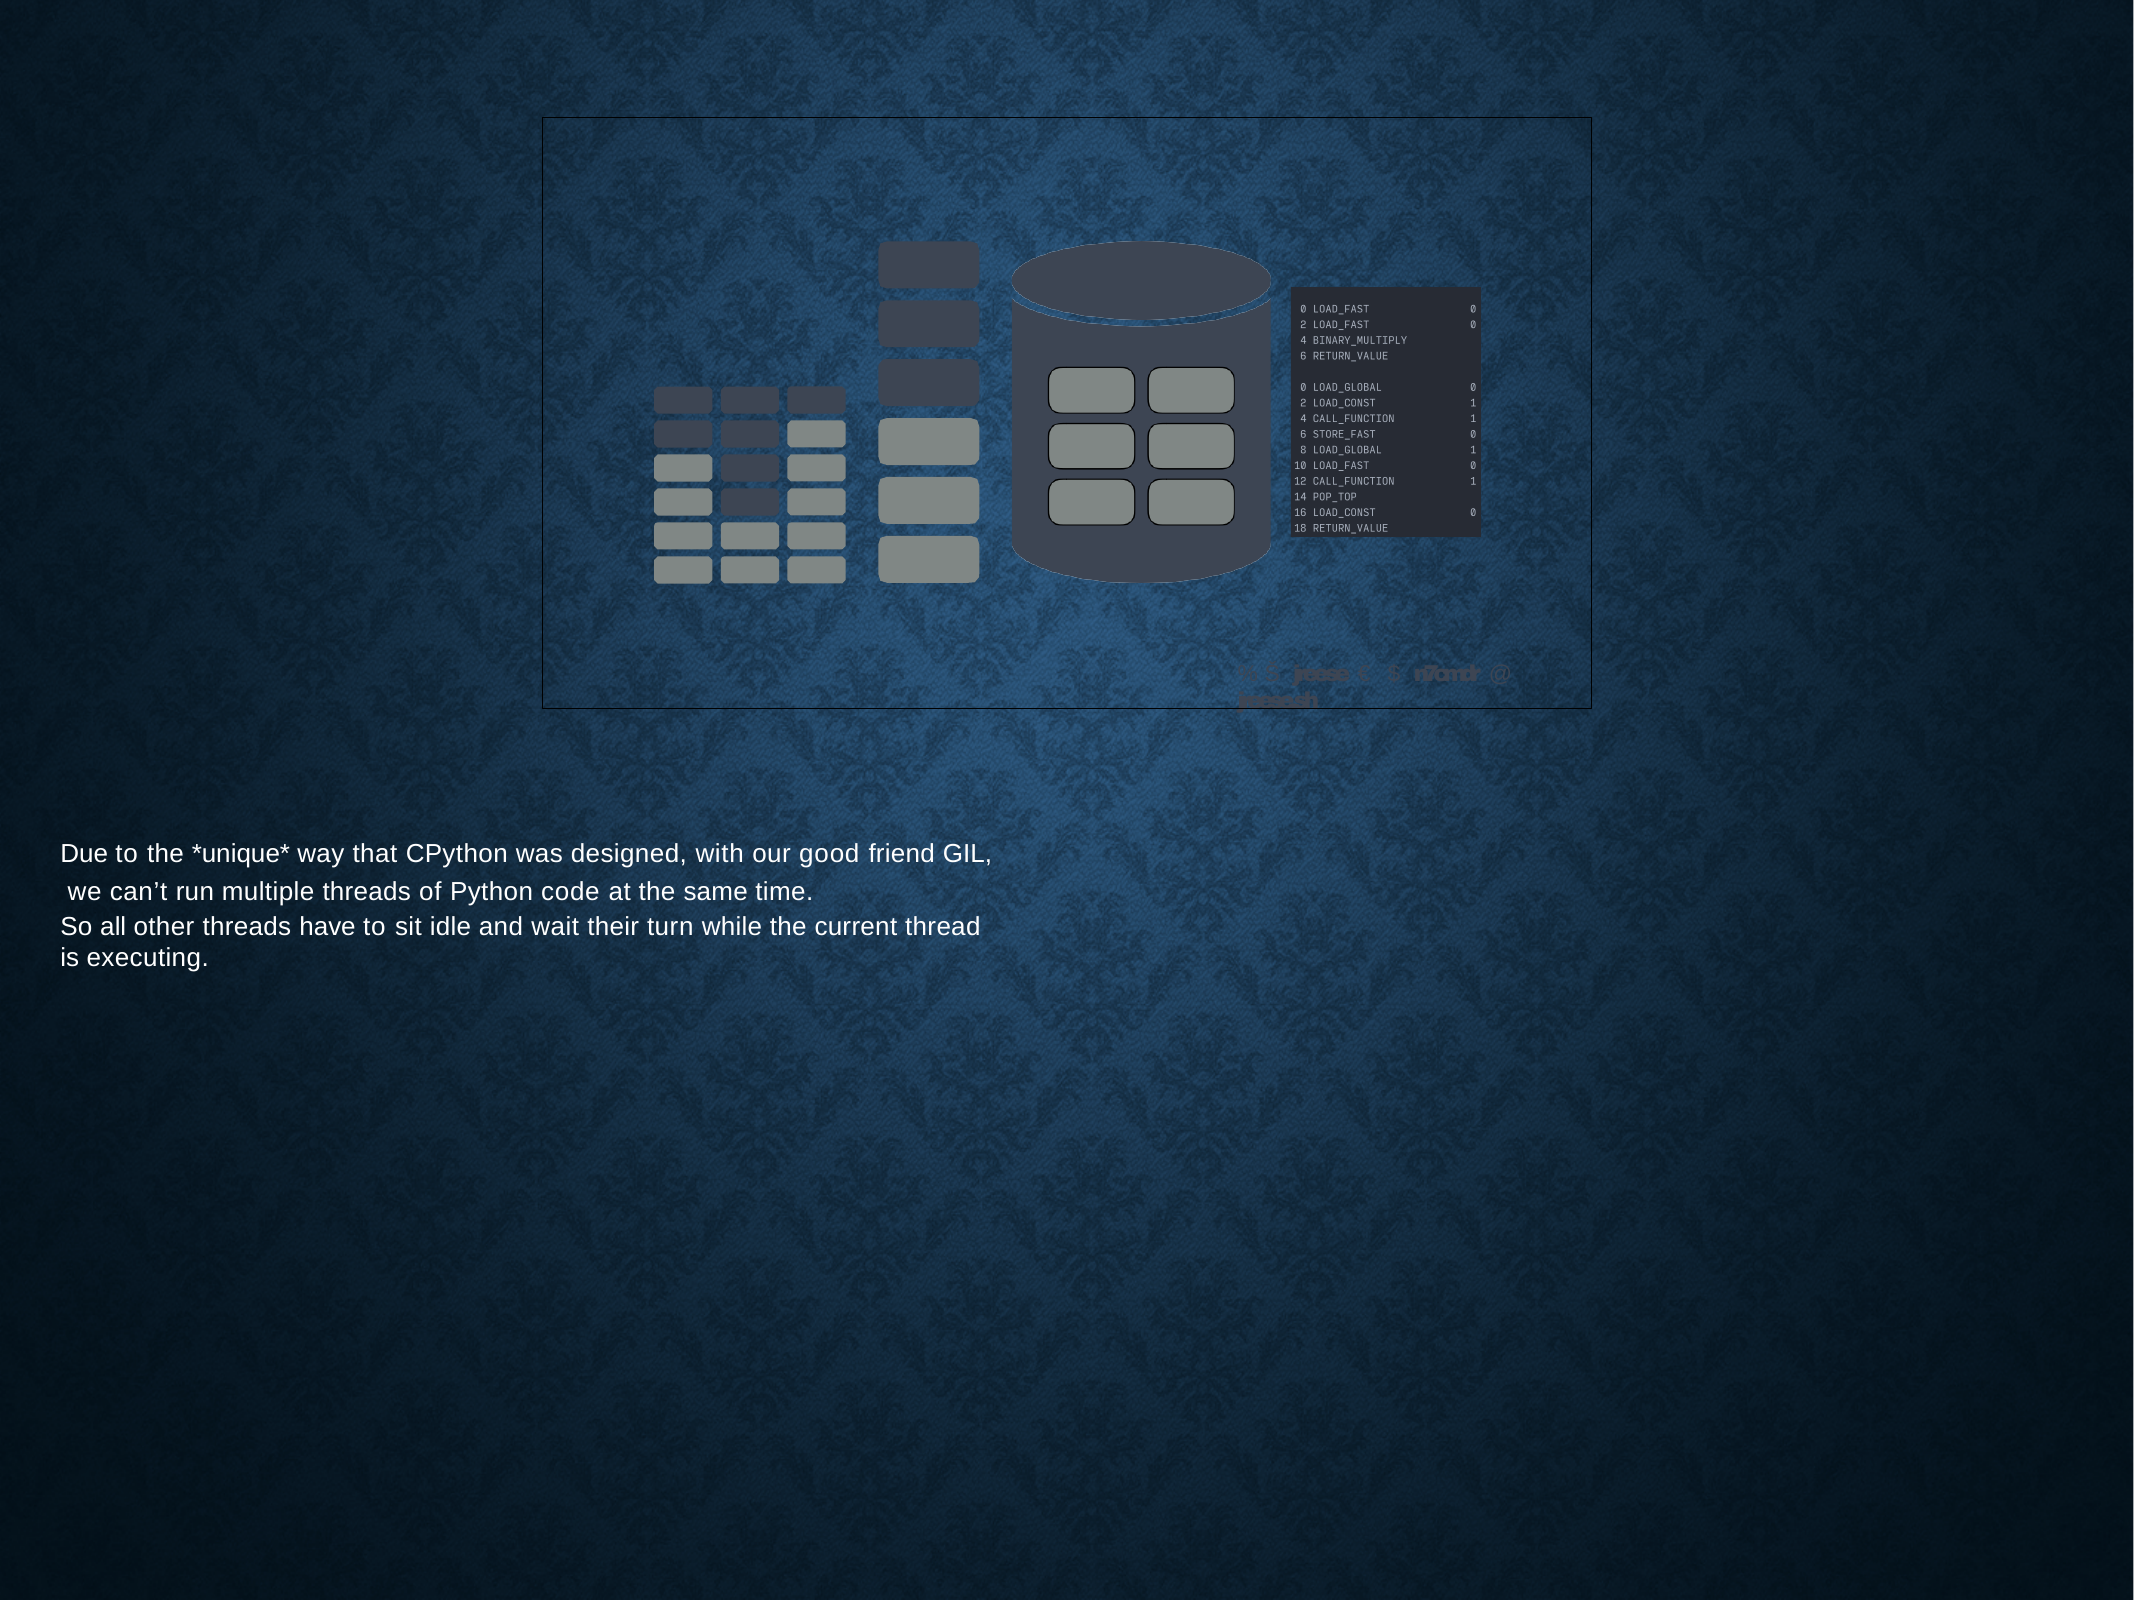

% Š jreese € $ n7cmdr @ jreese.sh
Due to the *unique* way that CPython was designed, with our good friend GIL,  we can’t run multiple threads of Python code at the same time.
So all other threads have to sit idle and wait their turn while the current thread is executing.